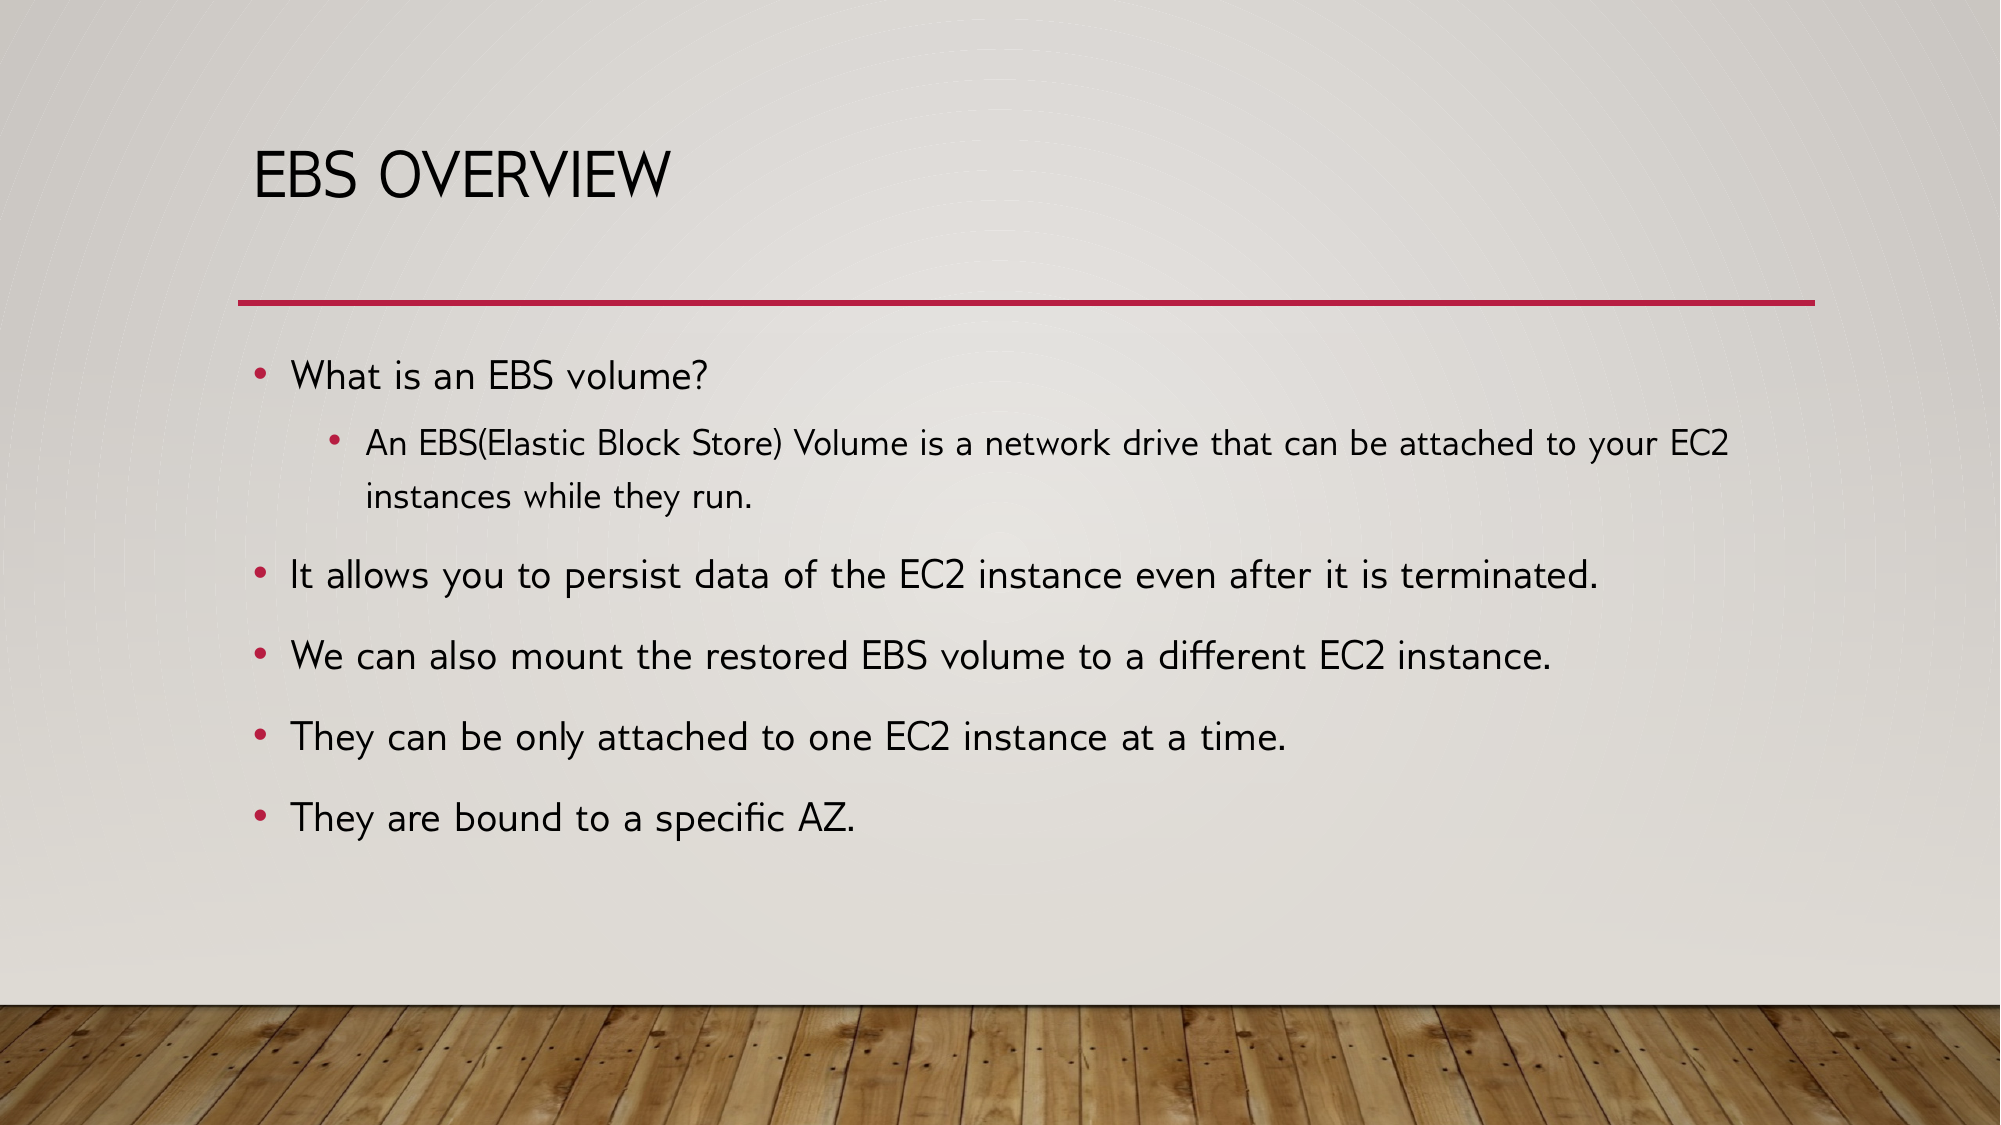

# Ebs overview
What is an EBS volume?
An EBS(Elastic Block Store) Volume is a network drive that can be attached to your EC2 instances while they run.
It allows you to persist data of the EC2 instance even after it is terminated.
We can also mount the restored EBS volume to a different EC2 instance.
They can be only attached to one EC2 instance at a time.
They are bound to a specific AZ.